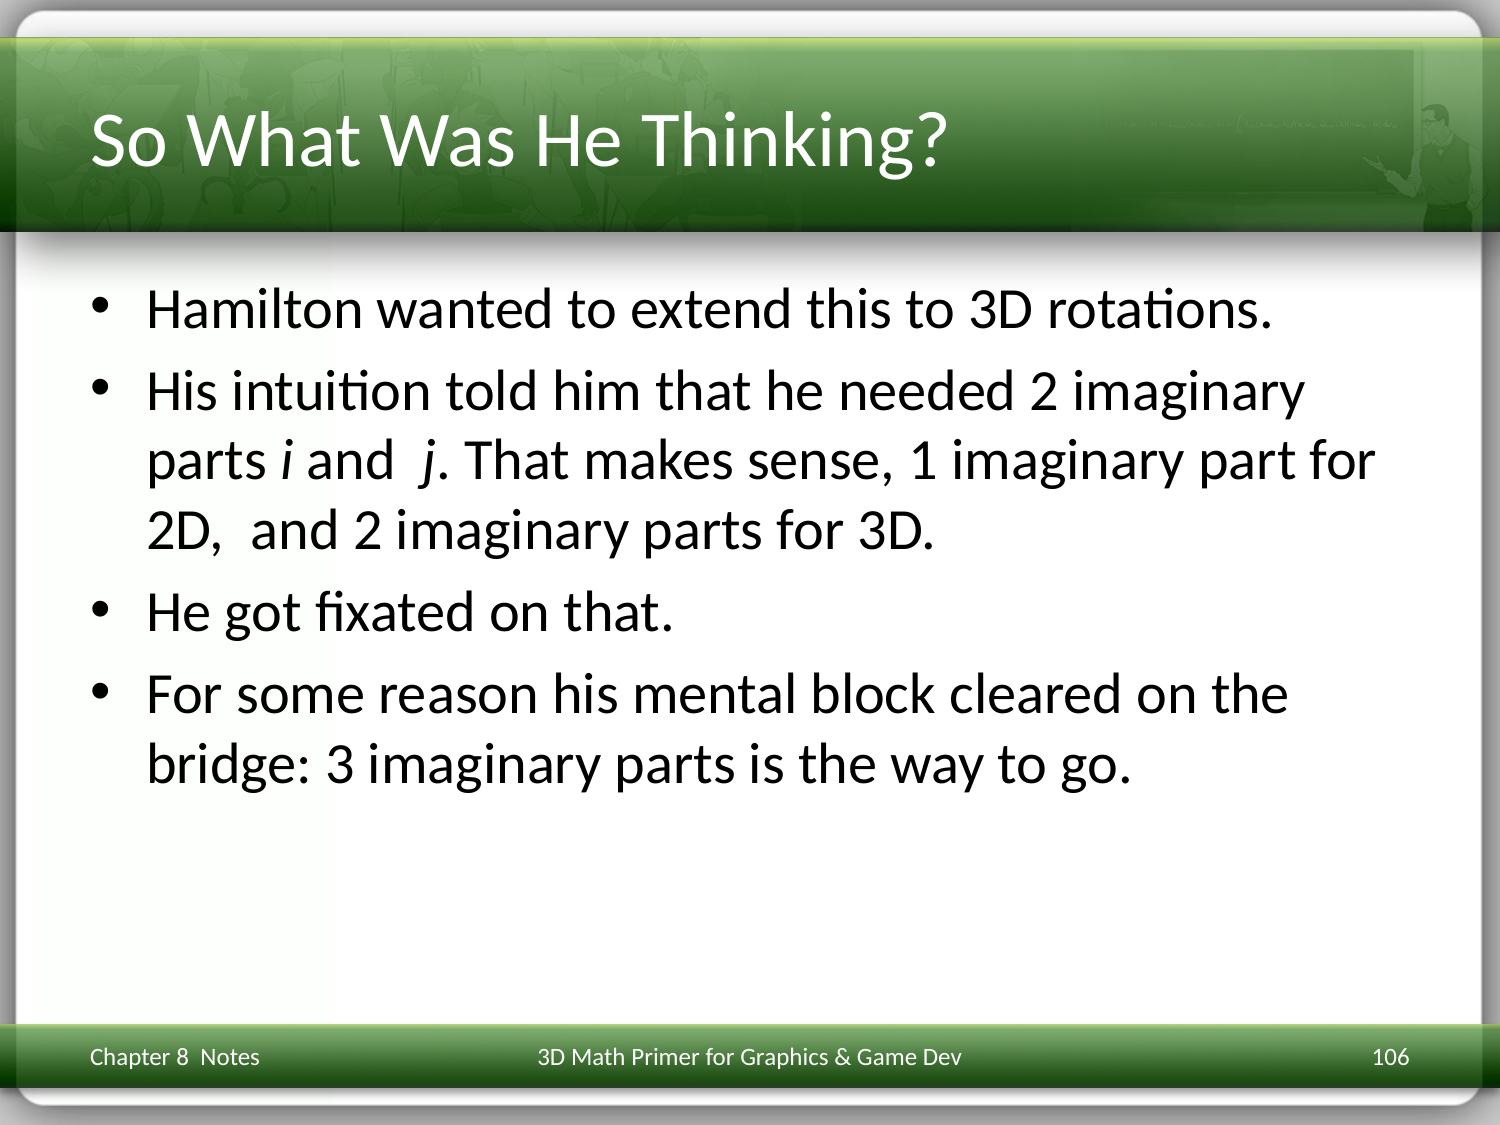

# So What Was He Thinking?
Hamilton wanted to extend this to 3D rotations.
His intuition told him that he needed 2 imaginary parts i and  j. That makes sense, 1 imaginary part for 2D,  and 2 imaginary parts for 3D.
He got fixated on that.
For some reason his mental block cleared on the bridge: 3 imaginary parts is the way to go.
Chapter 8  Notes
3D Math Primer for Graphics & Game Dev
106